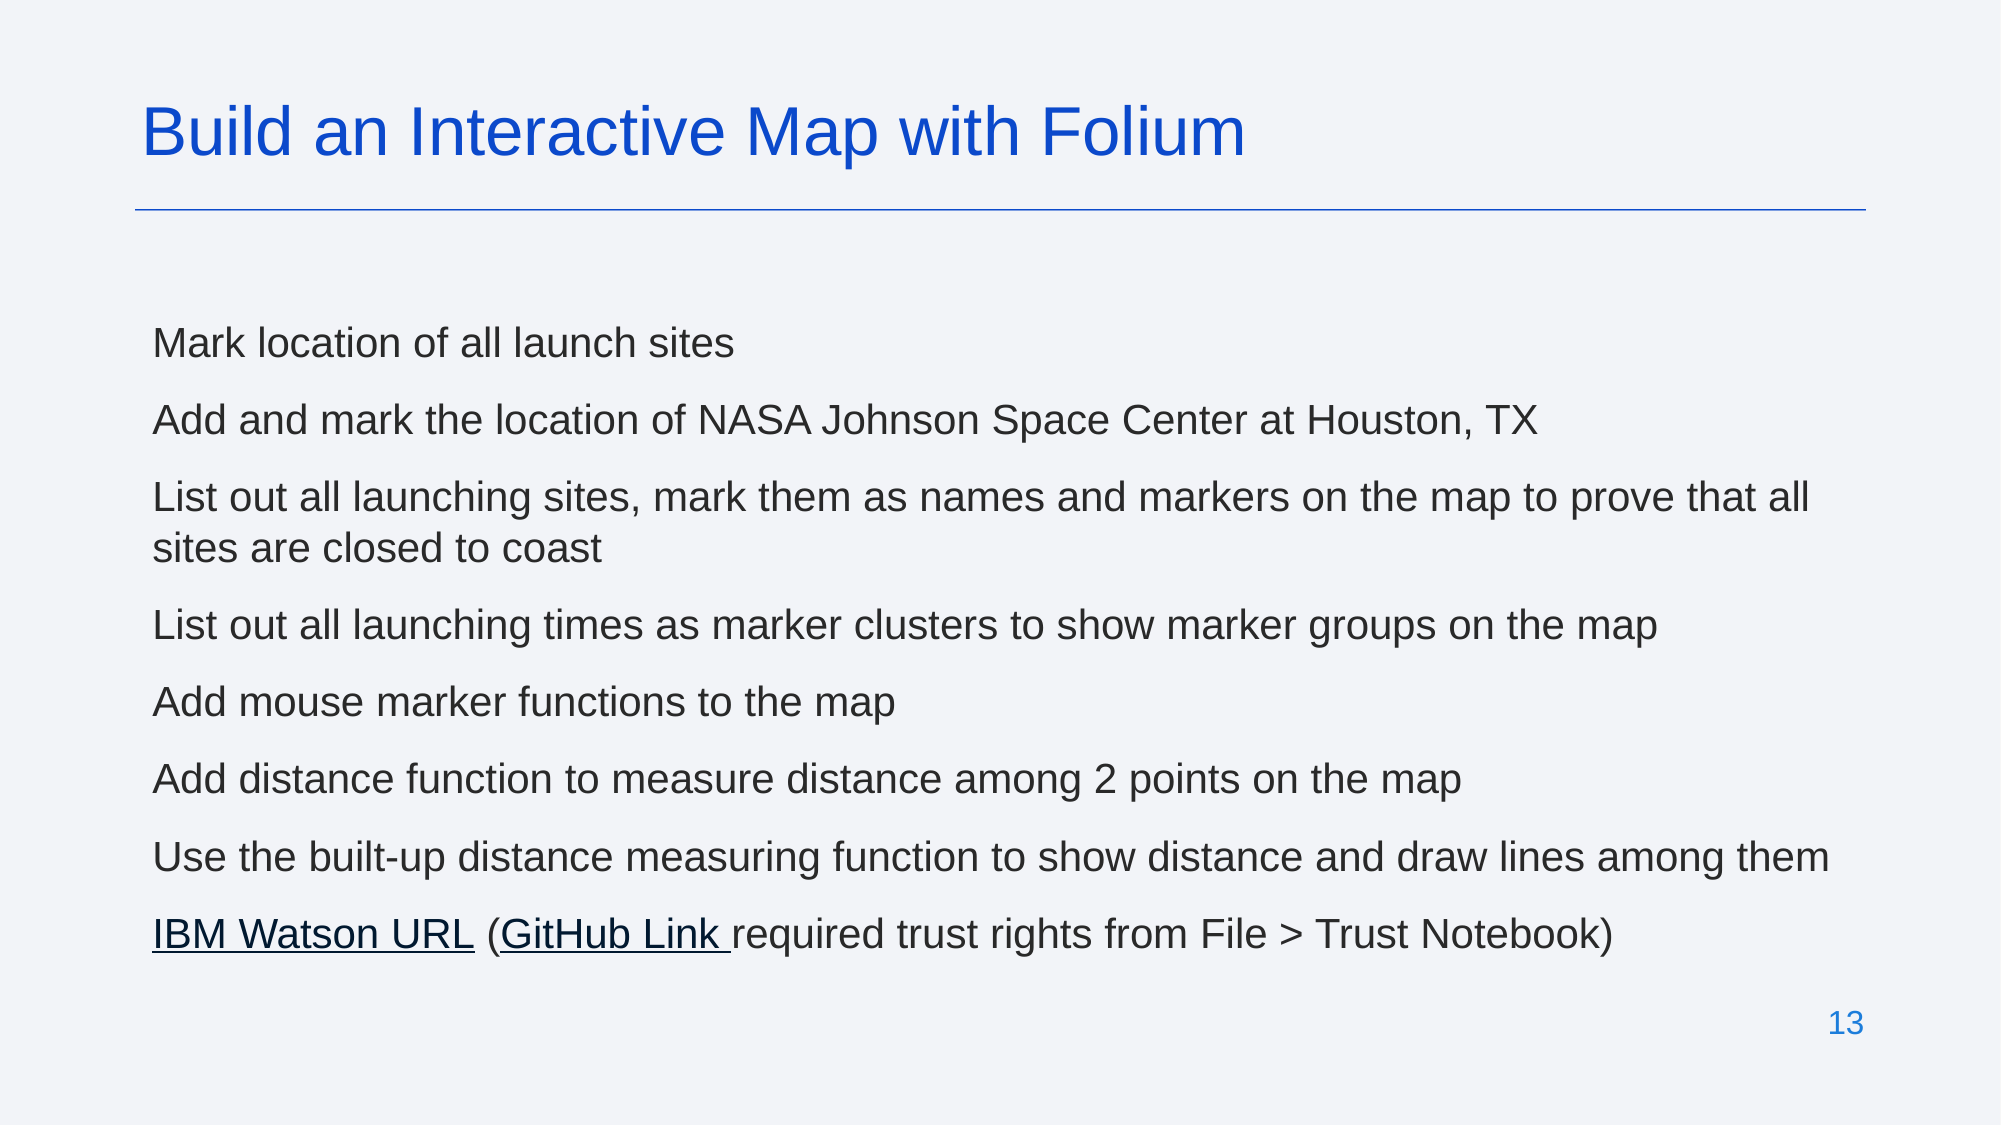

Build an Interactive Map with Folium
Mark location of all launch sites
Add and mark the location of NASA Johnson Space Center at Houston, TX
List out all launching sites, mark them as names and markers on the map to prove that all sites are closed to coast
List out all launching times as marker clusters to show marker groups on the map
Add mouse marker functions to the map
Add distance function to measure distance among 2 points on the map
Use the built-up distance measuring function to show distance and draw lines among them
IBM Watson URL (GitHub Link required trust rights from File > Trust Notebook)

13